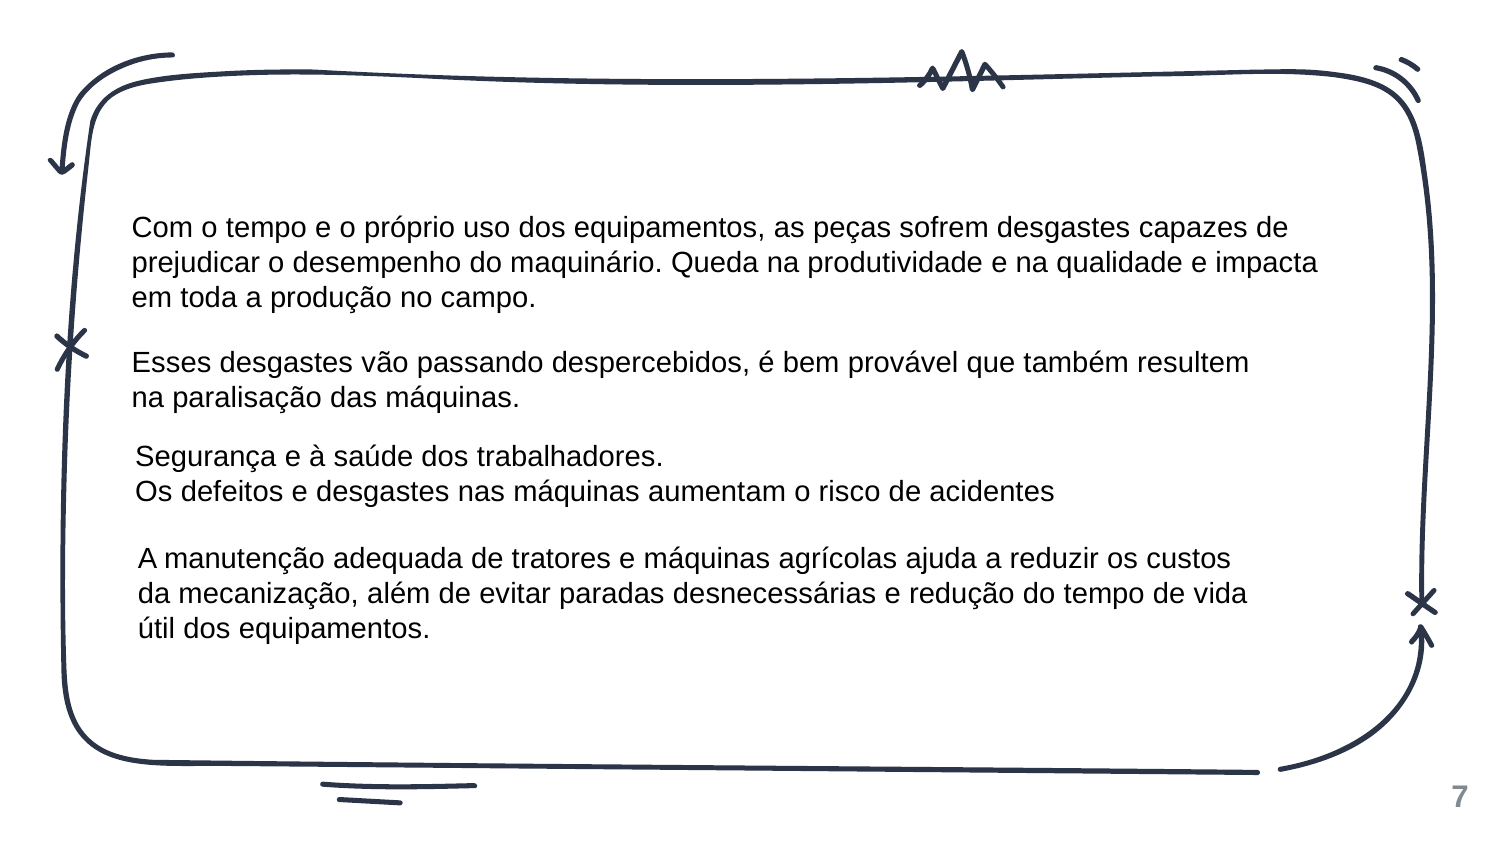

Com o tempo e o próprio uso dos equipamentos, as peças sofrem desgastes capazes de prejudicar o desempenho do maquinário. Queda na produtividade e na qualidade e impacta em toda a produção no campo.

Esses desgastes vão passando despercebidos, é bem provável que também resultem na paralisação das máquinas.
Segurança e à saúde dos trabalhadores.
Os defeitos e desgastes nas máquinas aumentam o risco de acidentes
A manutenção adequada de tratores e máquinas agrícolas ajuda a reduzir os custos da mecanização, além de evitar paradas desnecessárias e redução do tempo de vida útil dos equipamentos.
7